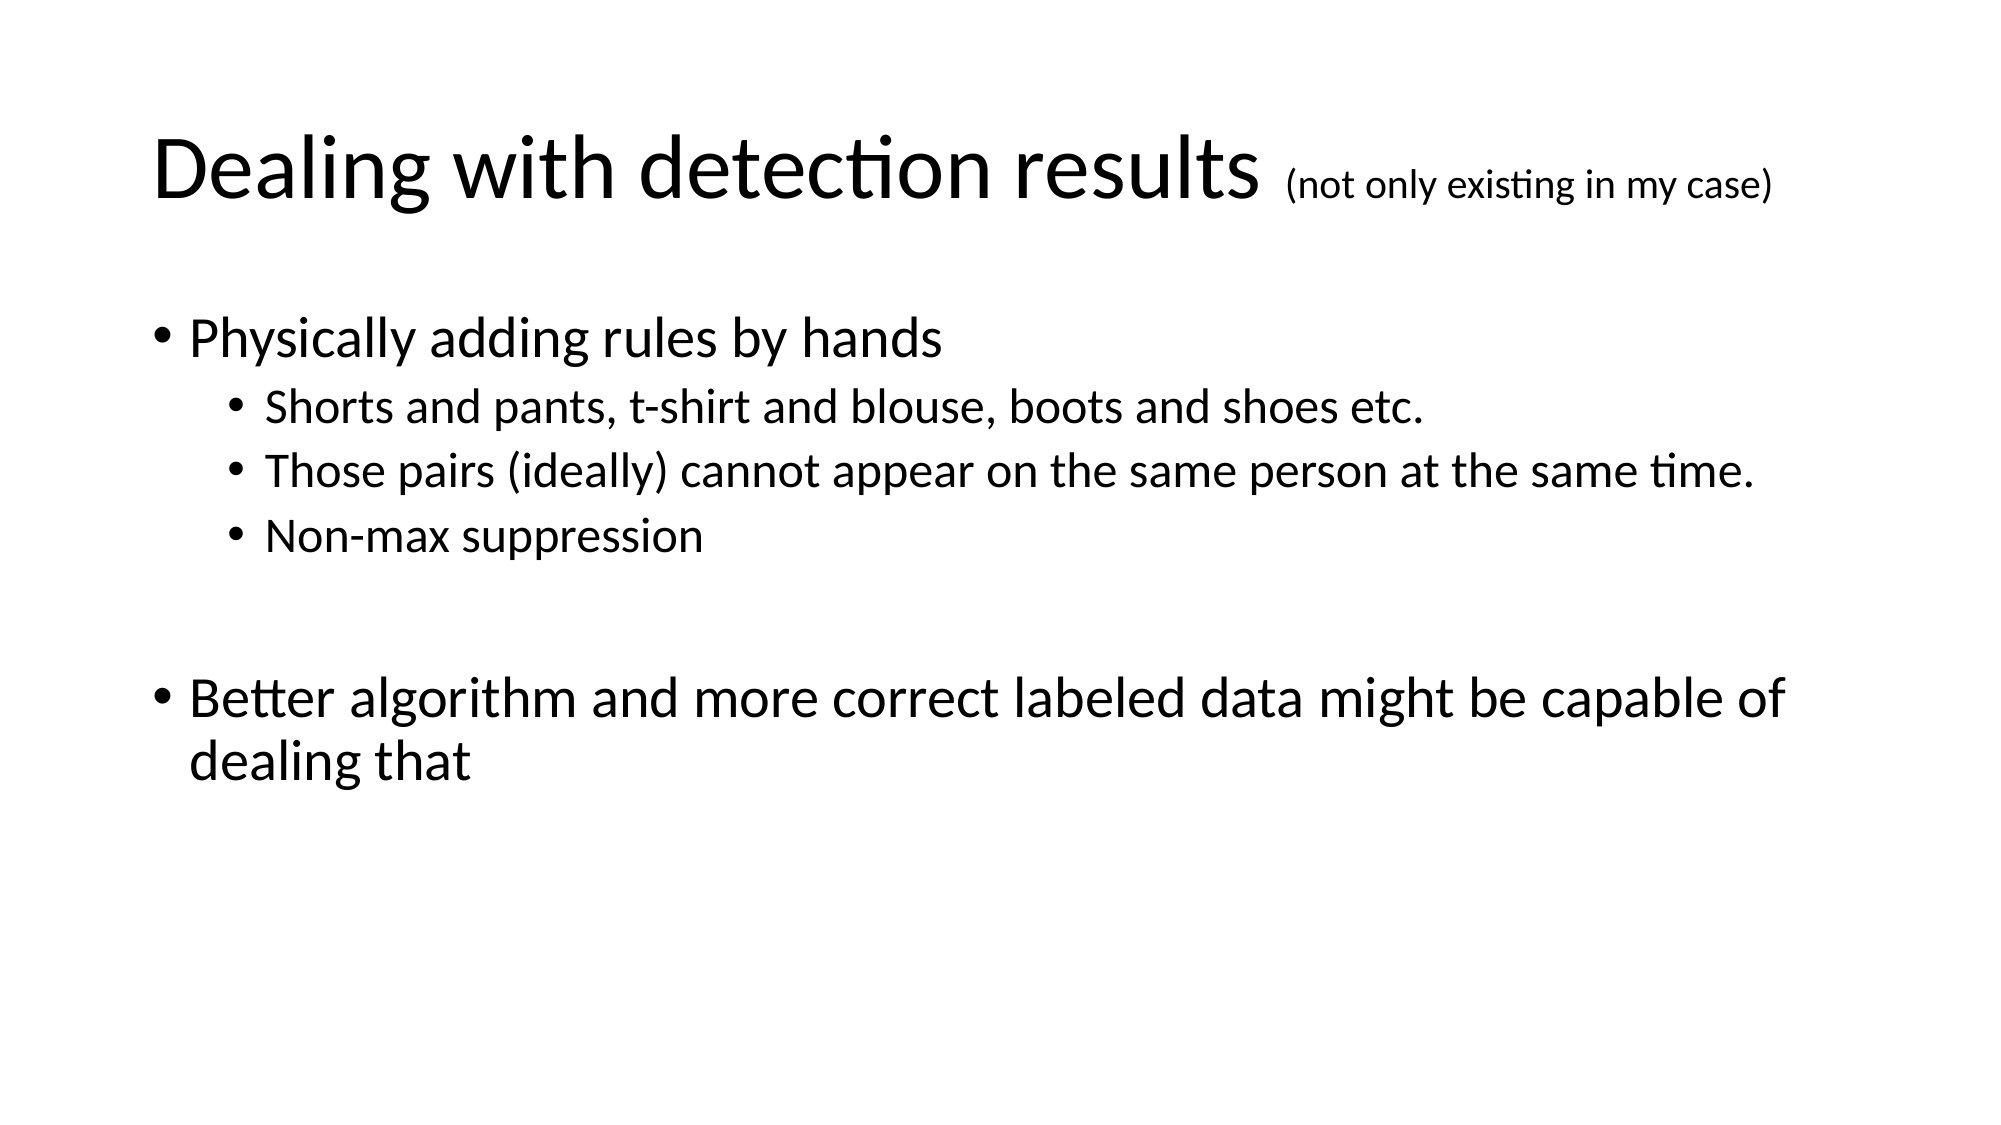

# Dealing with detection results (not only existing in my case)
Physically adding rules by hands
Shorts and pants, t-shirt and blouse, boots and shoes etc.
Those pairs (ideally) cannot appear on the same person at the same time.
Non-max suppression

Better algorithm and more correct labeled data might be capable of dealing that